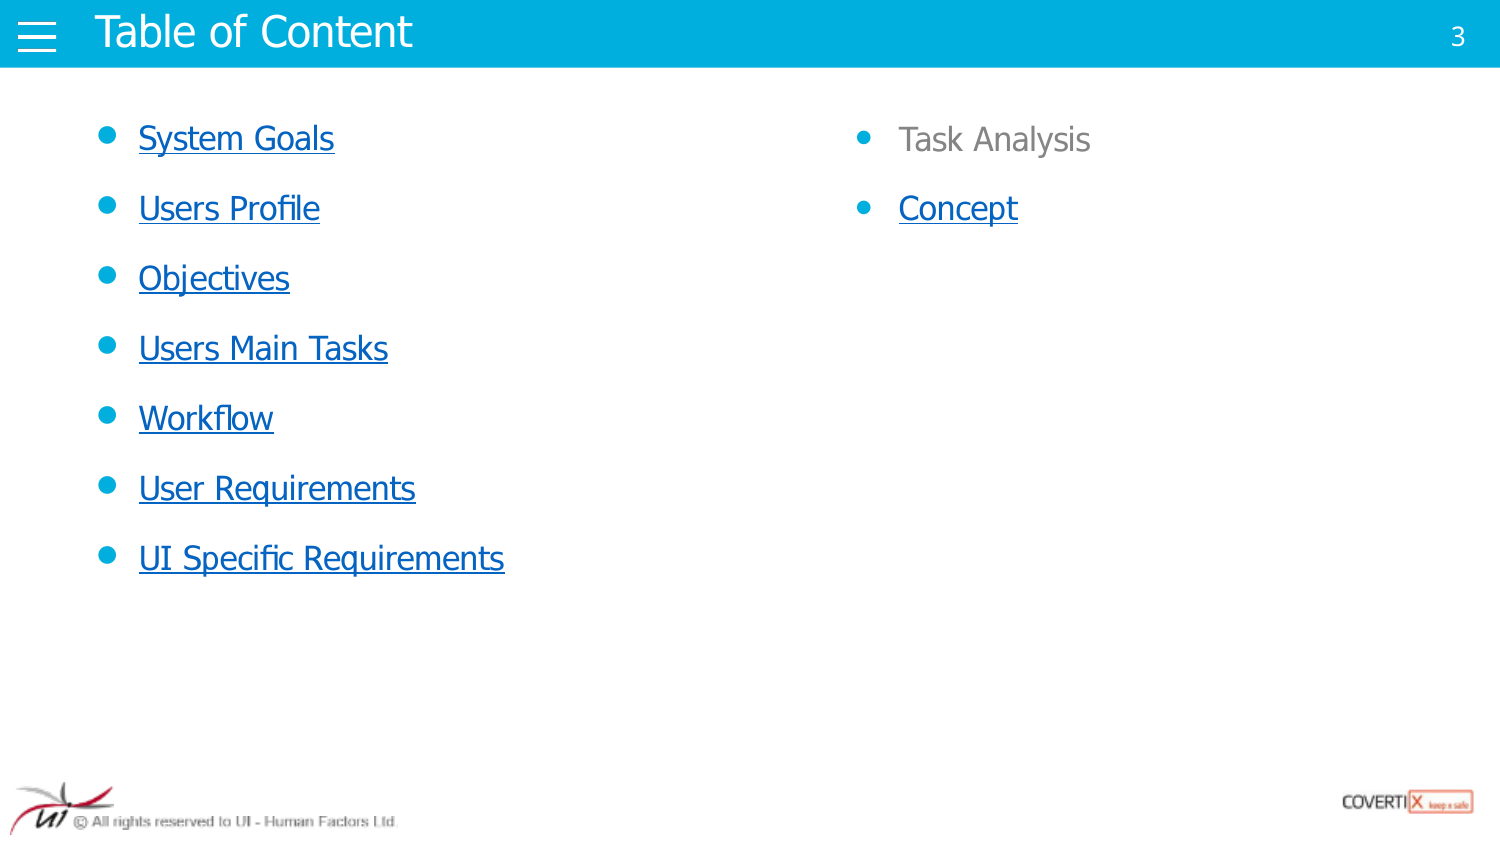

Table of Content
System Goals
Users Profile
Objectives
Users Main Tasks
Workflow
User Requirements
UI Specific Requirements

Task Analysis
Concept